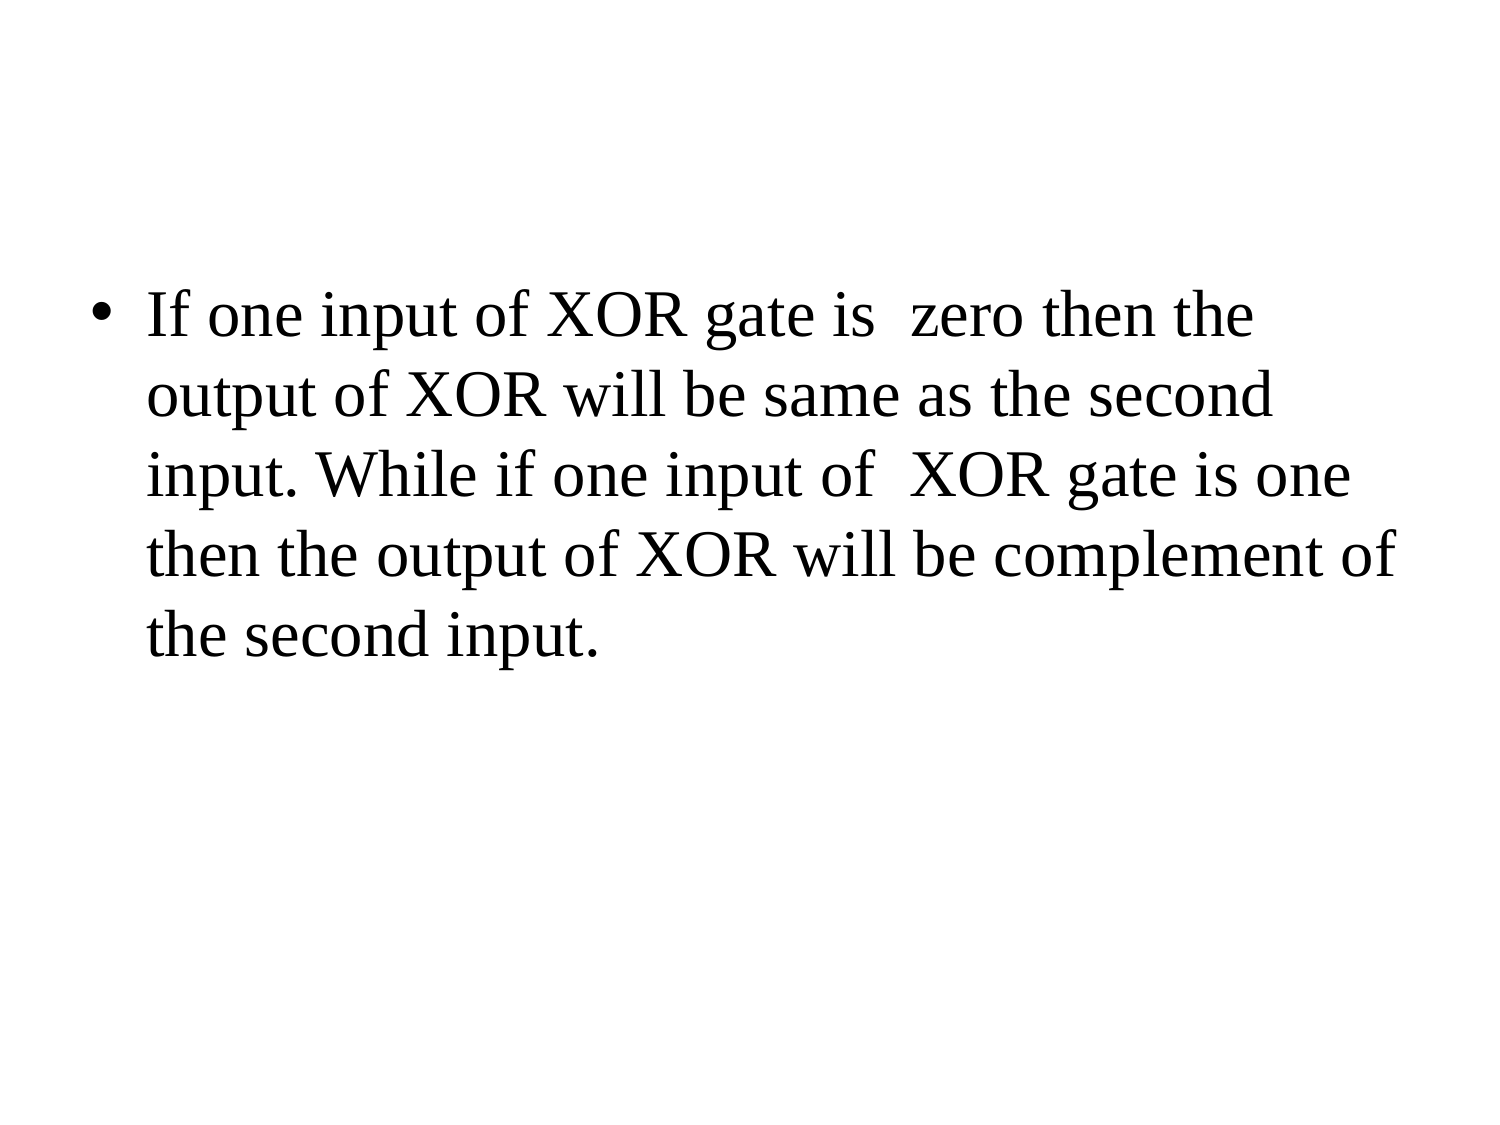

#
If one input of XOR gate is  zero then the output of XOR will be same as the second input. While if one input of  XOR gate is one then the output of XOR will be complement of the second input.